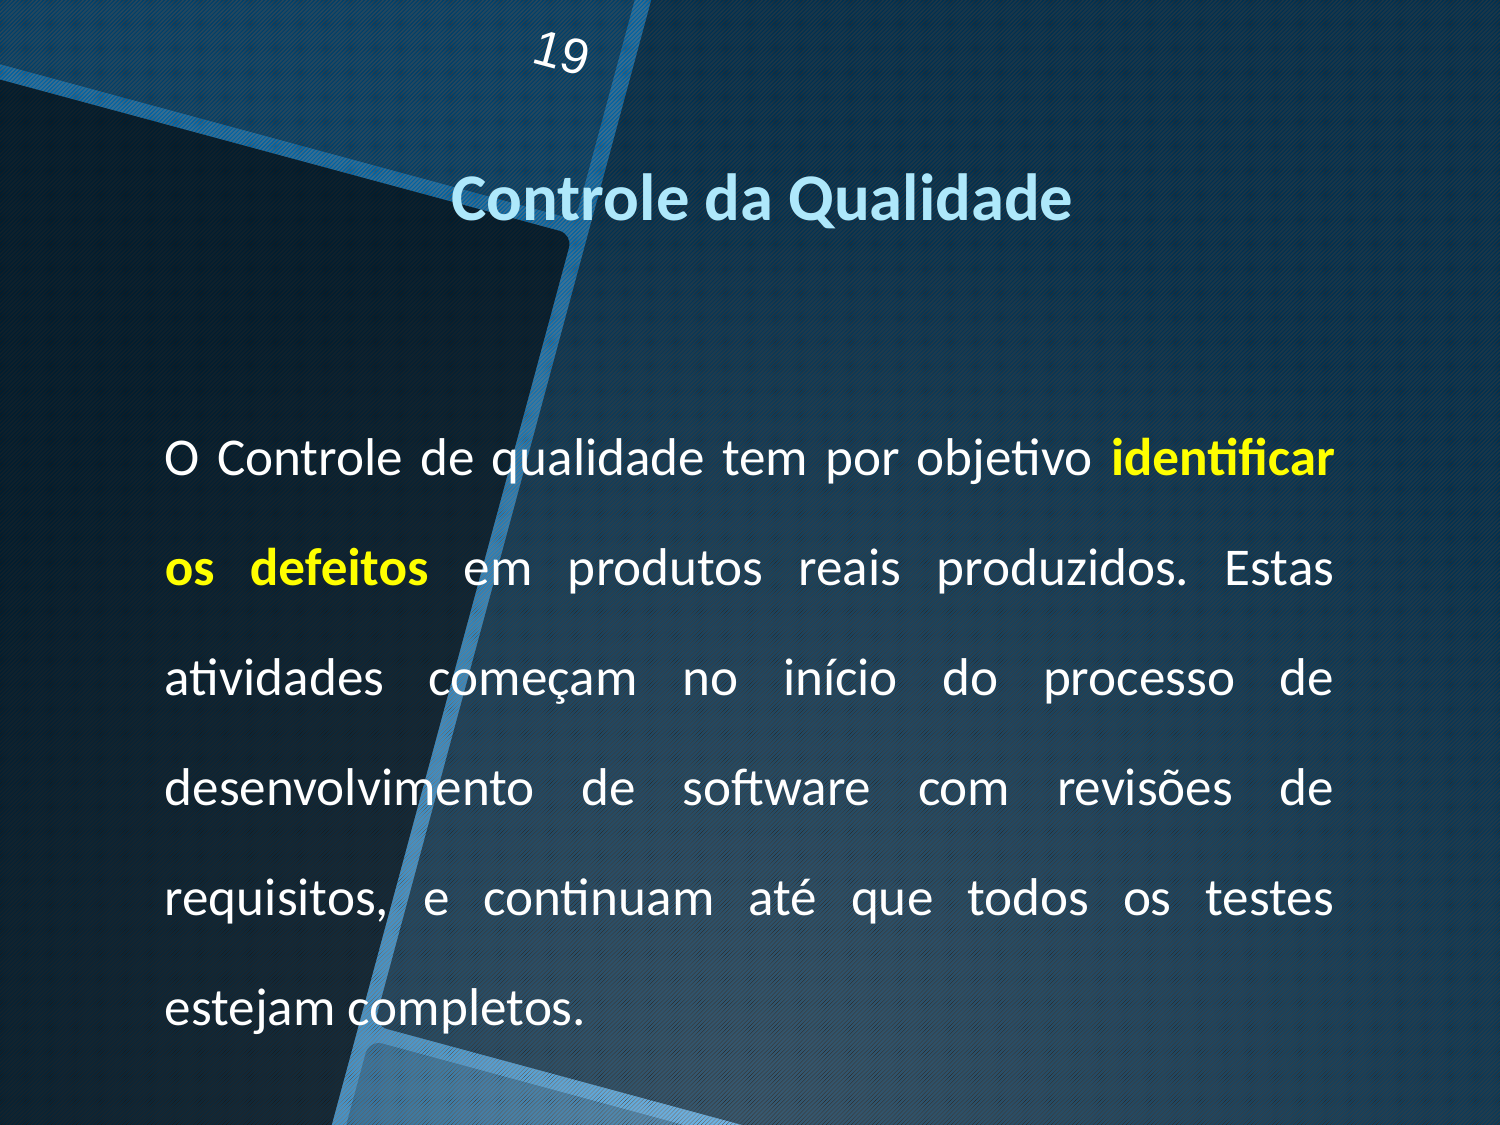

19
Controle da Qualidade
O Controle de qualidade tem por objetivo identificar os defeitos em produtos reais produzidos. Estas atividades começam no início do processo de desenvolvimento de software com revisões de requisitos, e continuam até que todos os testes estejam completos.